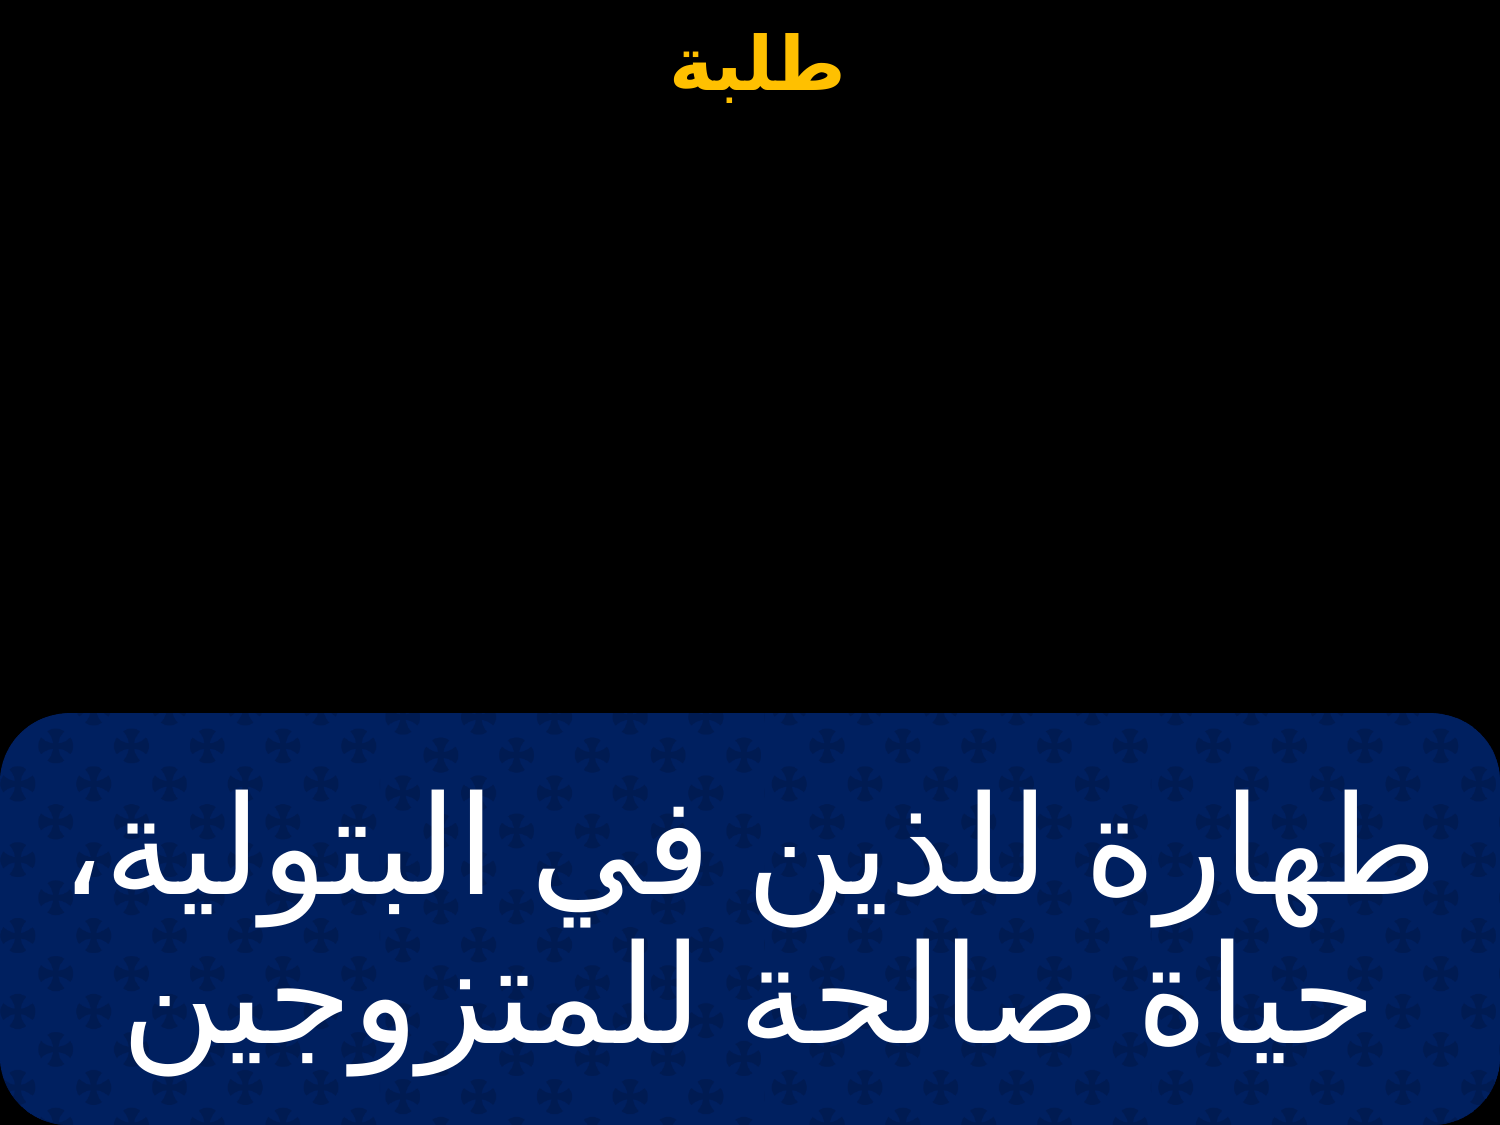

# طهارة للذين في البتولية، حياة صالحة للمتزوجين